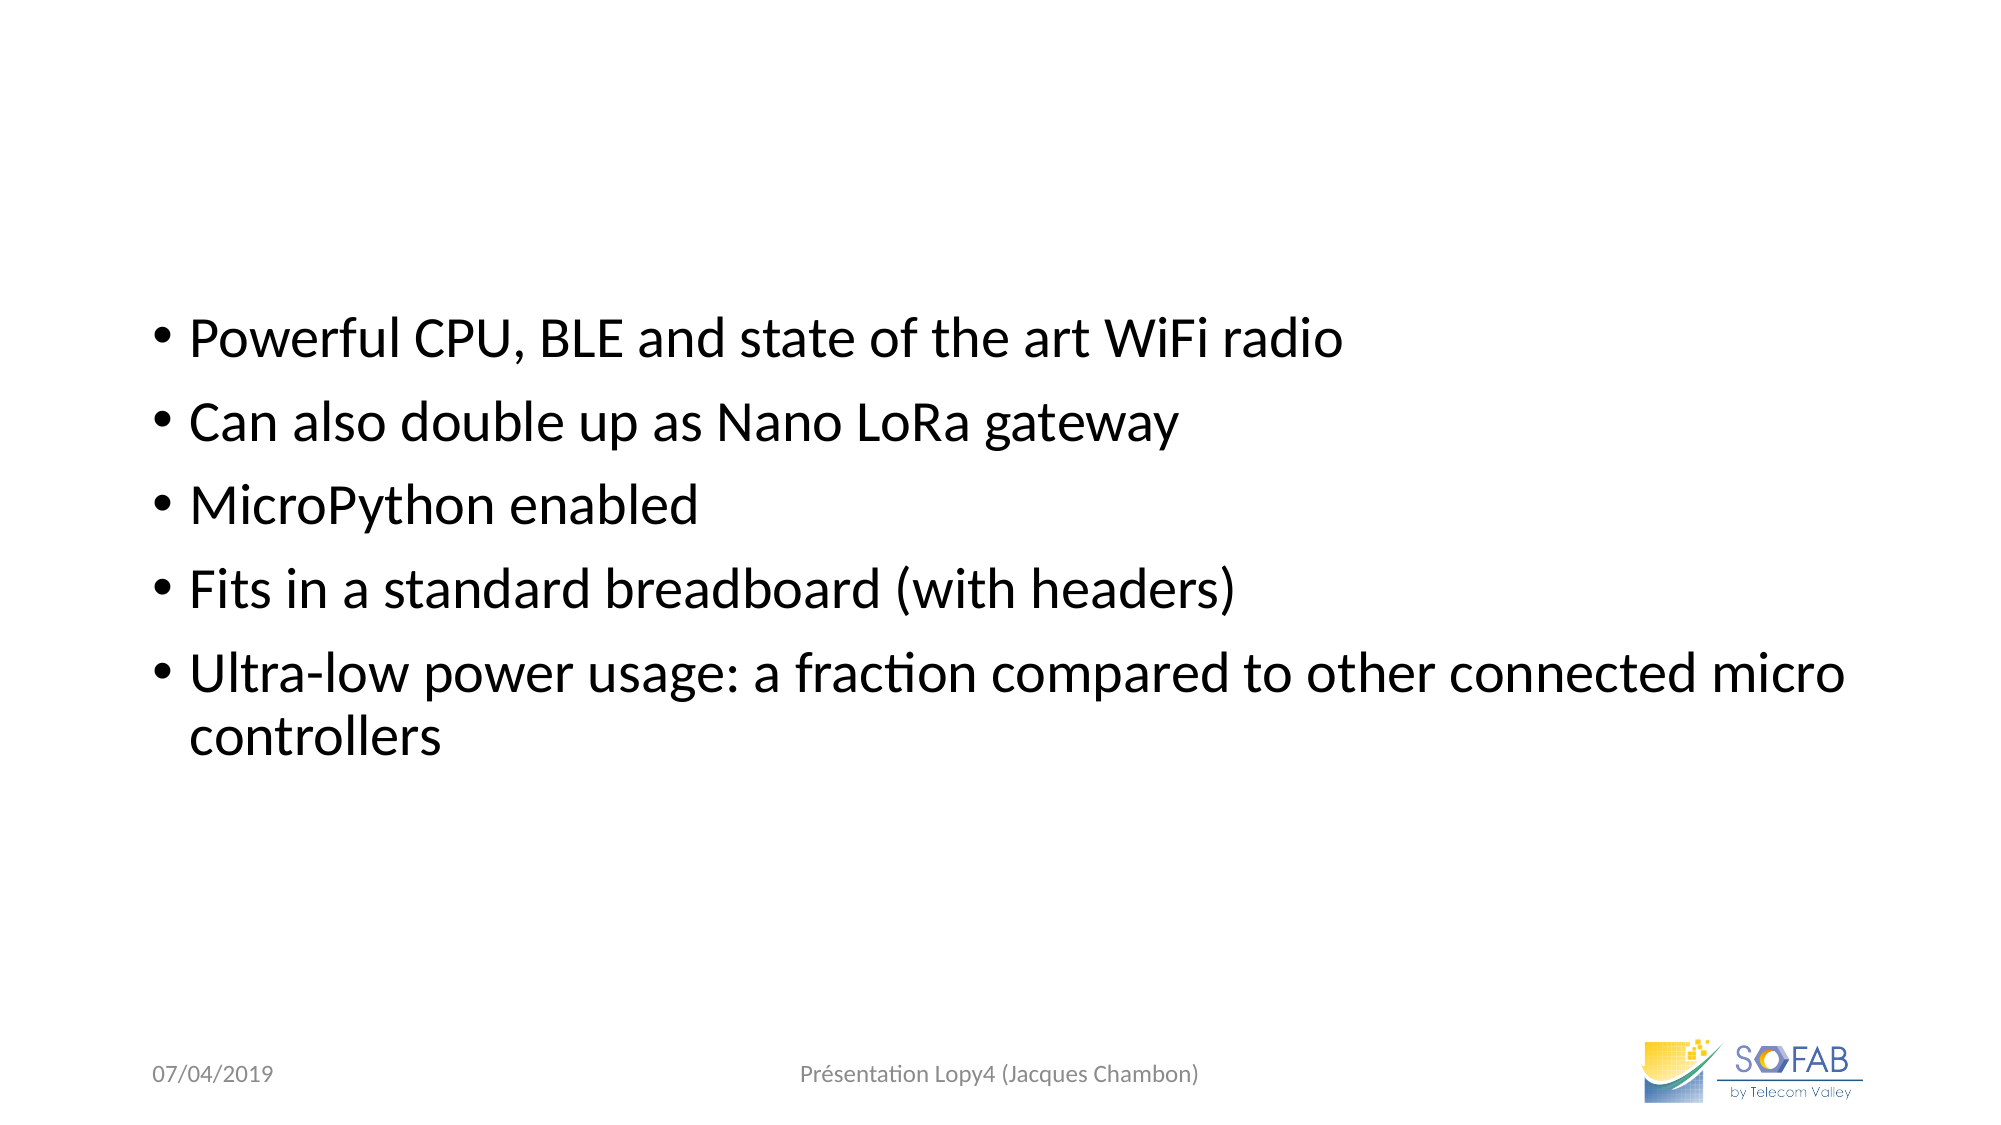

#
Powerful CPU, BLE and state of the art WiFi radio
Can also double up as Nano LoRa gateway
MicroPython enabled
Fits in a standard breadboard (with headers)
Ultra-low power usage: a fraction compared to other connected micro controllers

07/04/2019
Présentation Lopy4 (Jacques Chambon)